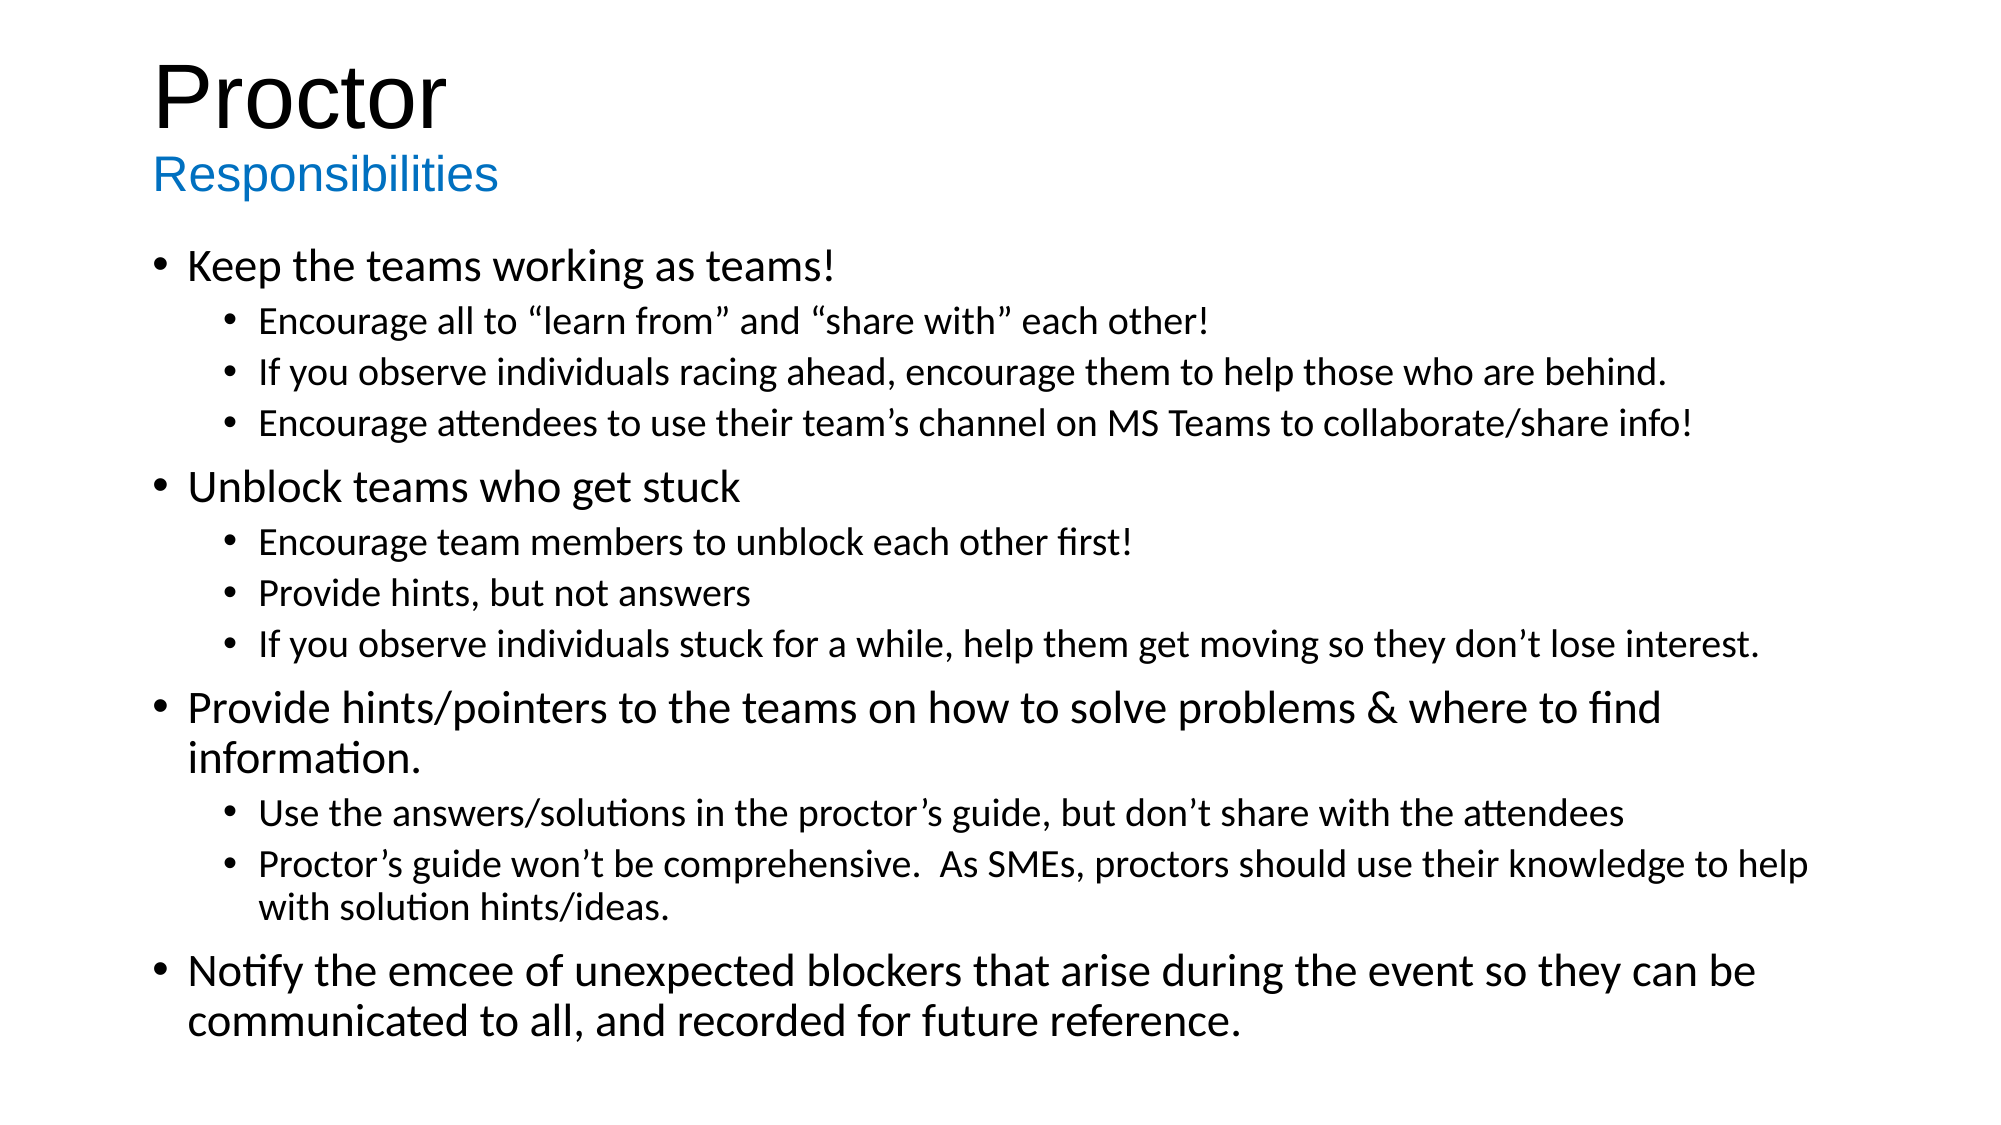

# Proctor Responsibilities
Keep the teams working as teams!
Encourage all to “learn from” and “share with” each other!
If you observe individuals racing ahead, encourage them to help those who are behind.
Encourage attendees to use their team’s channel on MS Teams to collaborate/share info!
Unblock teams who get stuck
Encourage team members to unblock each other first!
Provide hints, but not answers
If you observe individuals stuck for a while, help them get moving so they don’t lose interest.
Provide hints/pointers to the teams on how to solve problems & where to find information.
Use the answers/solutions in the proctor’s guide, but don’t share with the attendees
Proctor’s guide won’t be comprehensive.  As SMEs, proctors should use their knowledge to help with solution hints/ideas.
Notify the emcee of unexpected blockers that arise during the event so they can be communicated to all, and recorded for future reference.